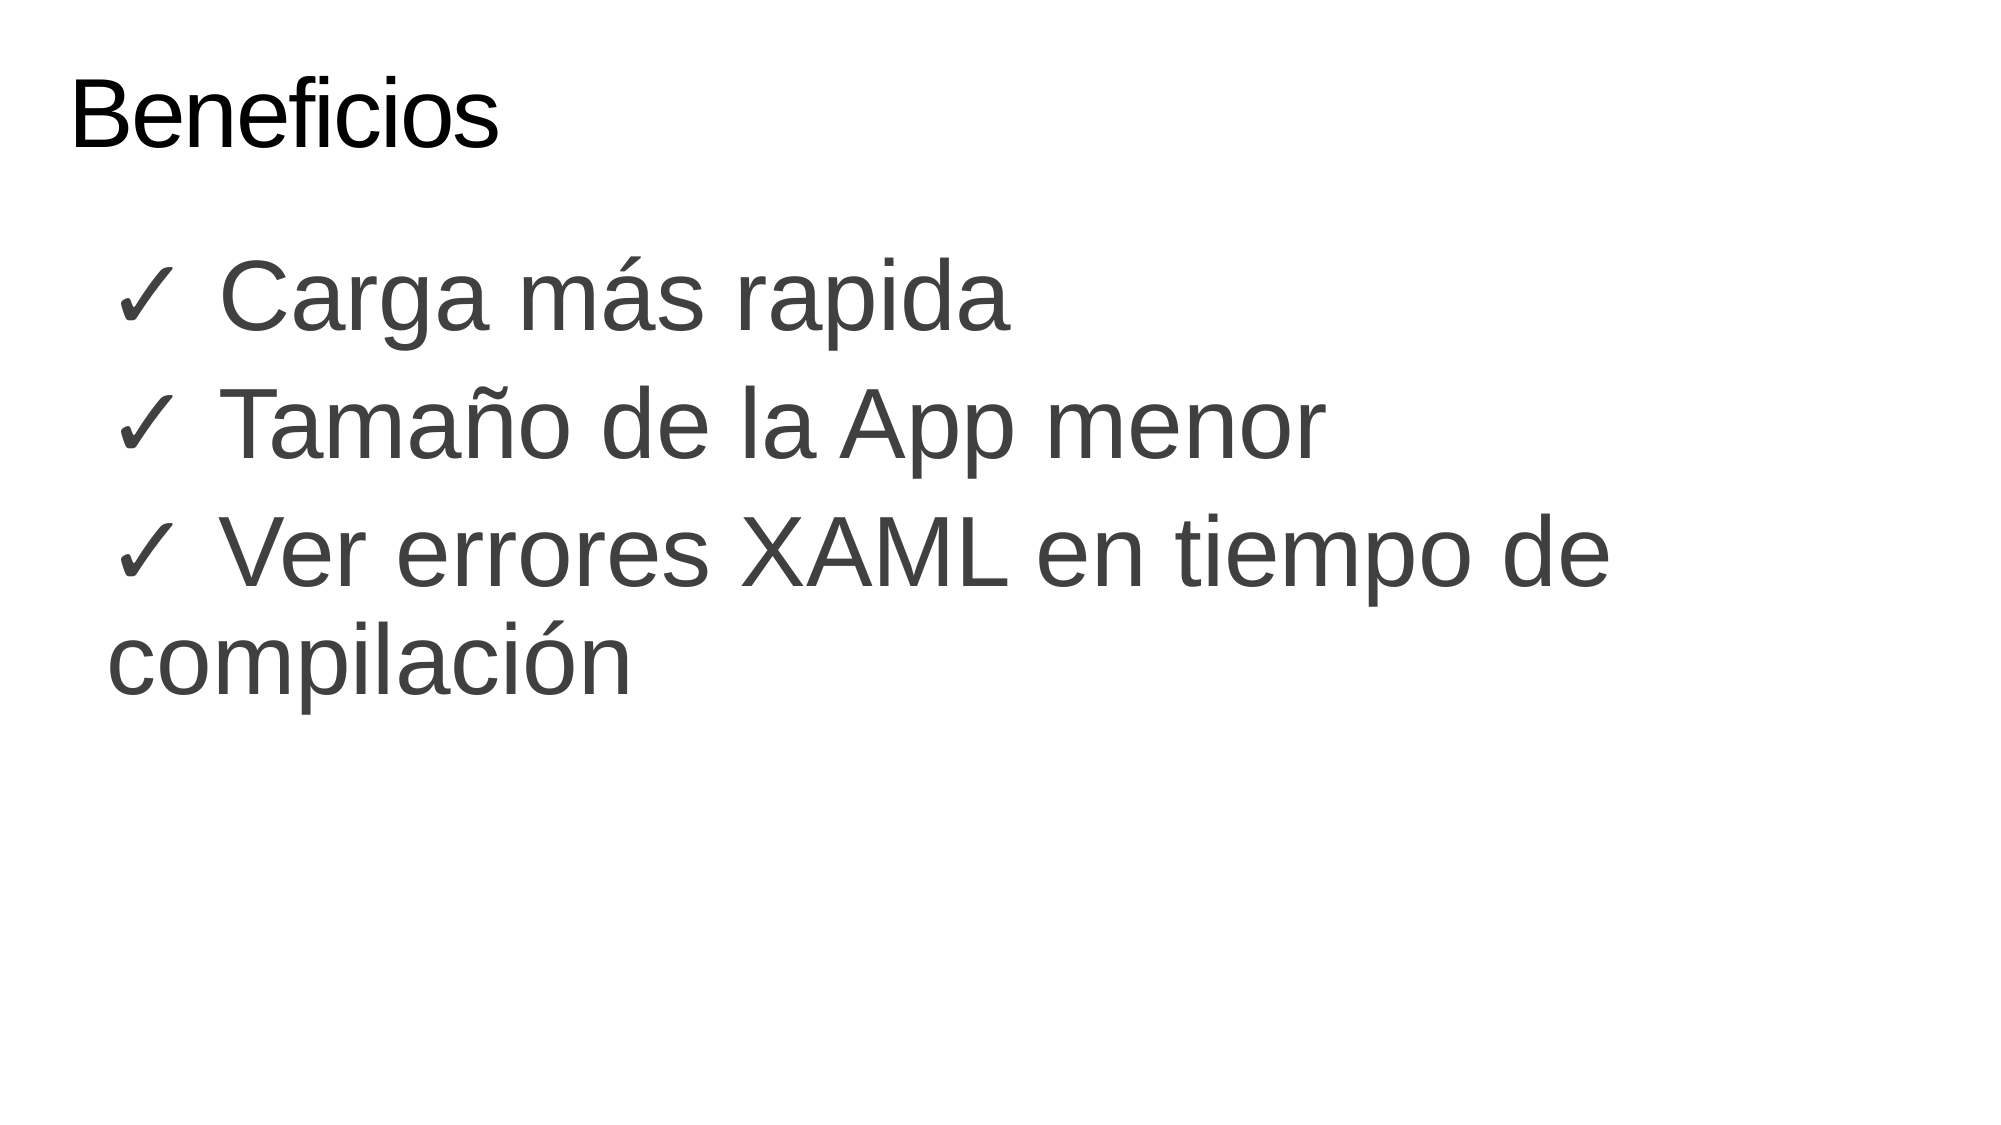

# Beneficios
✓ Carga más rapida
✓ Tamaño de la App menor
✓ Ver errores XAML en tiempo de compilación